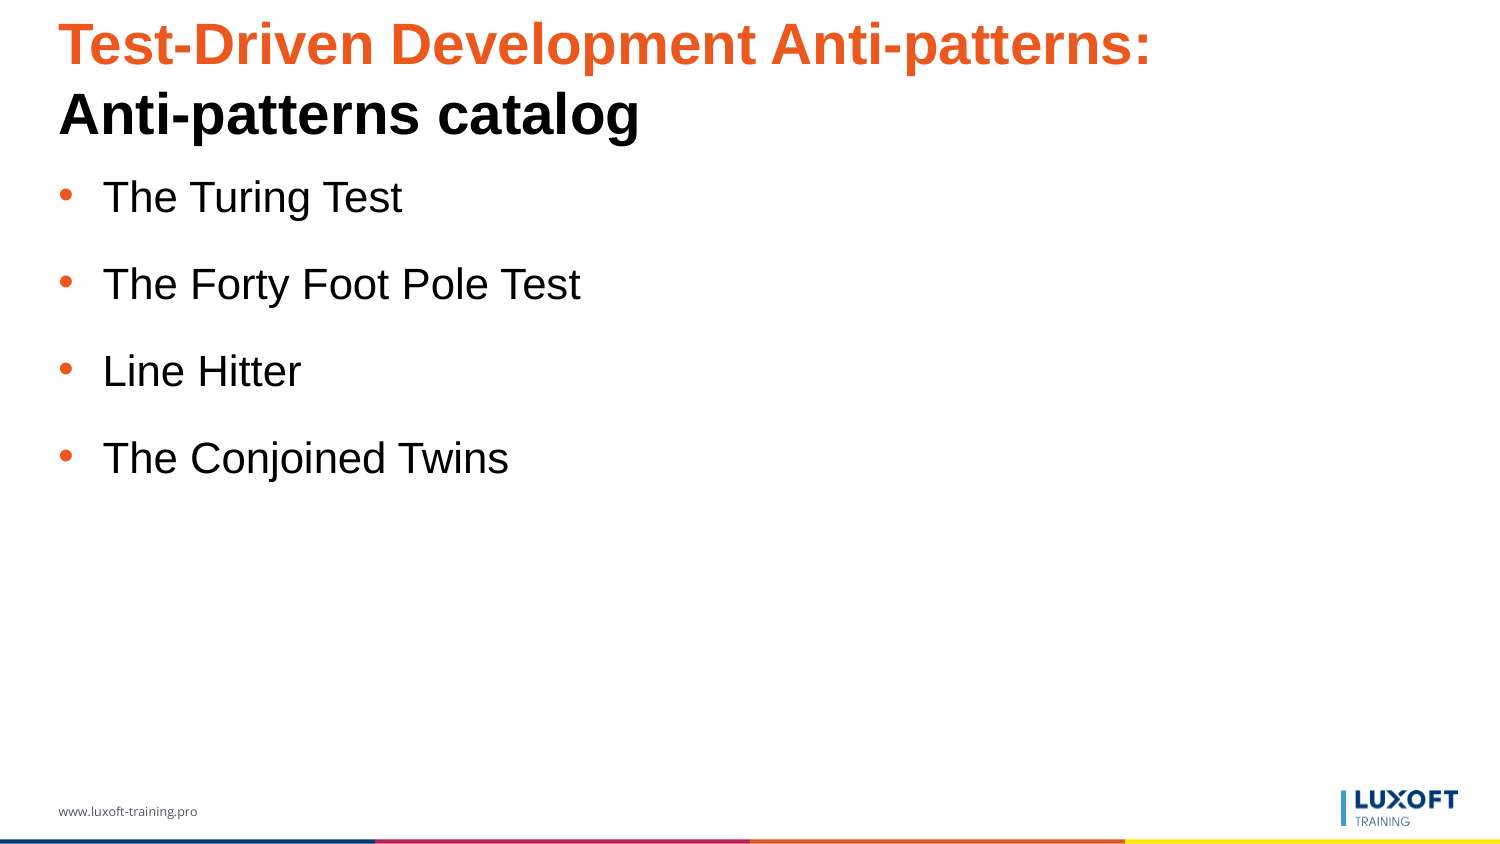

# Test-Driven Development Anti-patterns: Anti-patterns catalog

The Turing Test
The Forty Foot Pole Test
Line Hitter
The Conjoined Twins